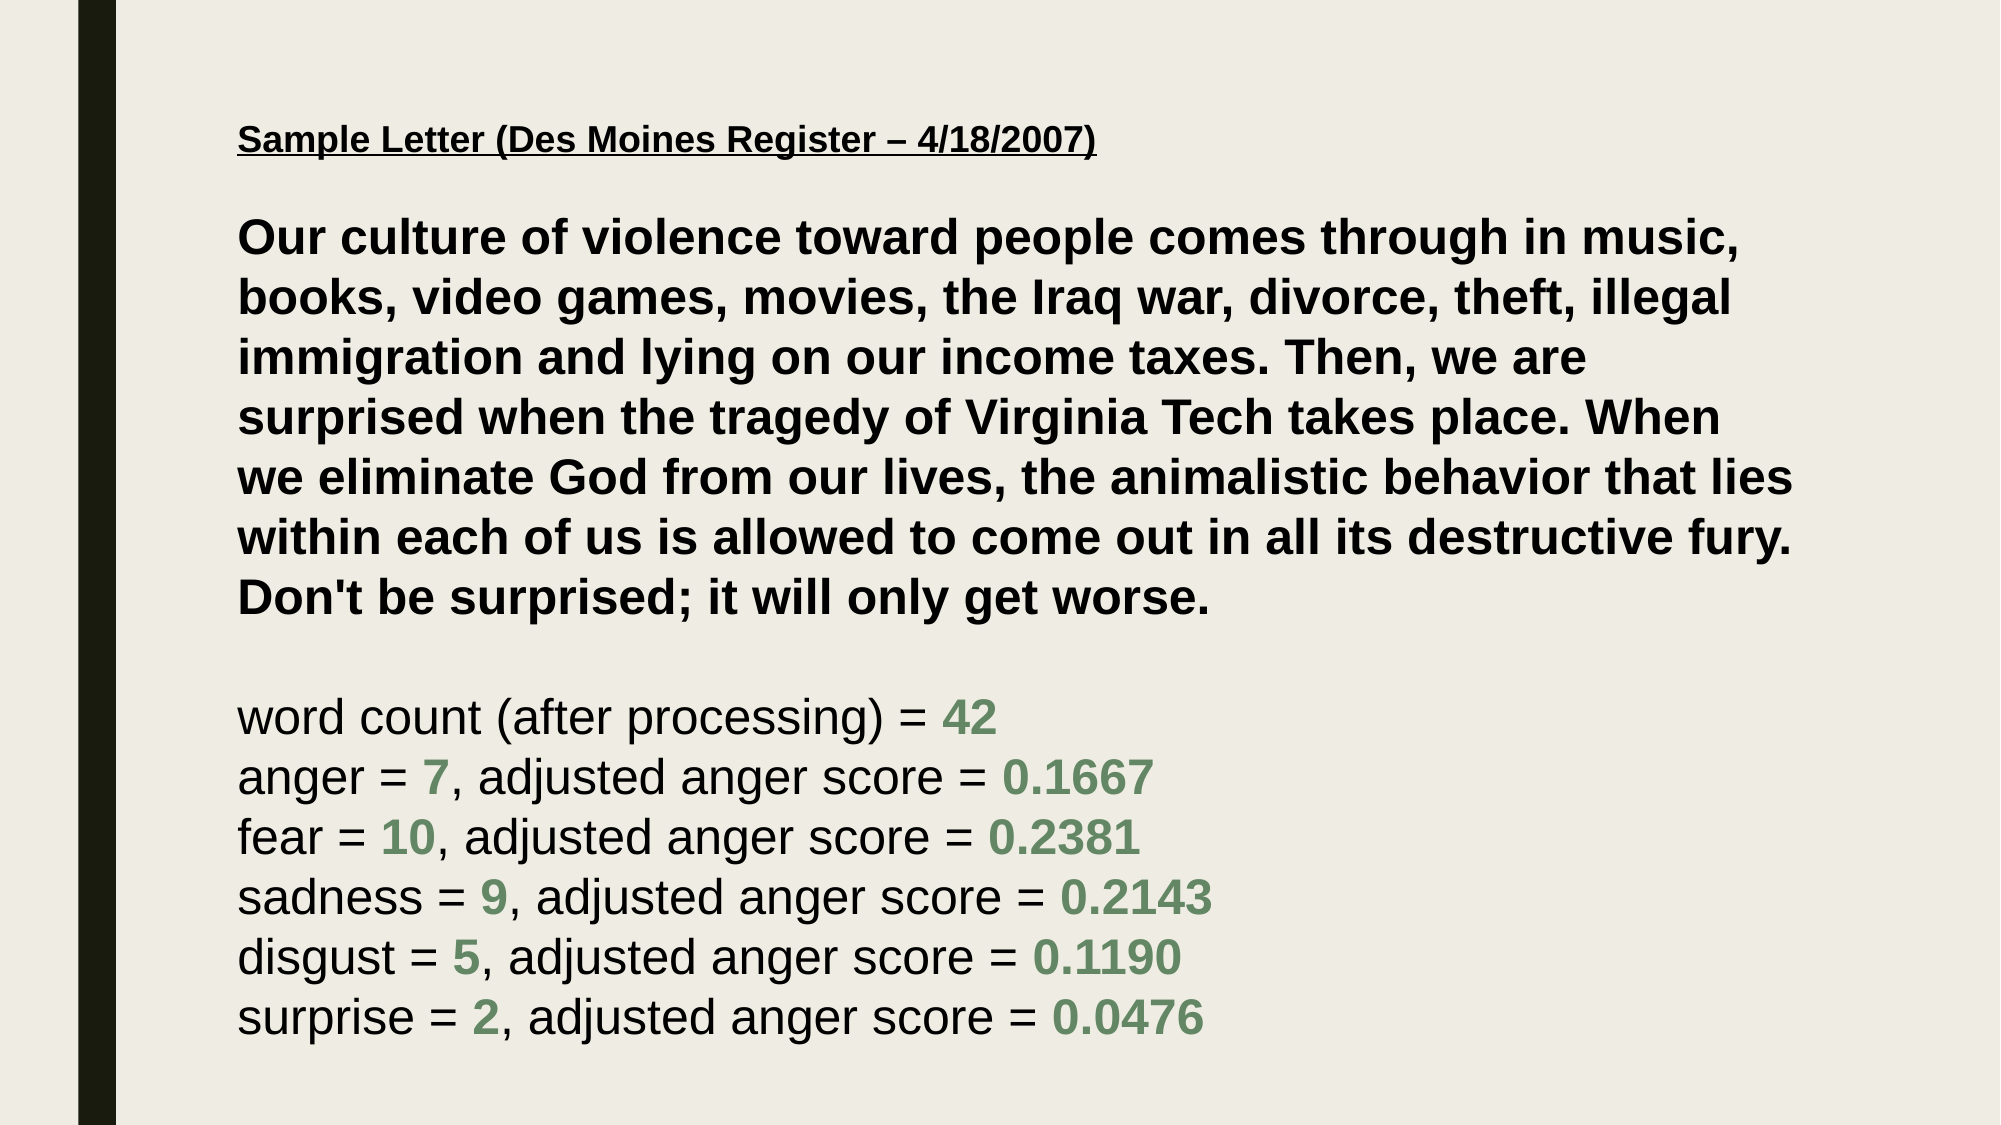

Sample Letter (Des Moines Register – 4/18/2007)

Our culture of violence toward people comes through in music, books, video games, movies, the Iraq war, divorce, theft, illegal immigration and lying on our income taxes. Then, we are surprised when the tragedy of Virginia Tech takes place. When we eliminate God from our lives, the animalistic behavior that lies within each of us is allowed to come out in all its destructive fury. Don't be surprised; it will only get worse.

word count (after processing) = 42
anger = 7, adjusted anger score = 0.1667
fear = 10, adjusted anger score = 0.2381
sadness = 9, adjusted anger score = 0.2143
disgust = 5, adjusted anger score = 0.1190
surprise = 2, adjusted anger score = 0.0476